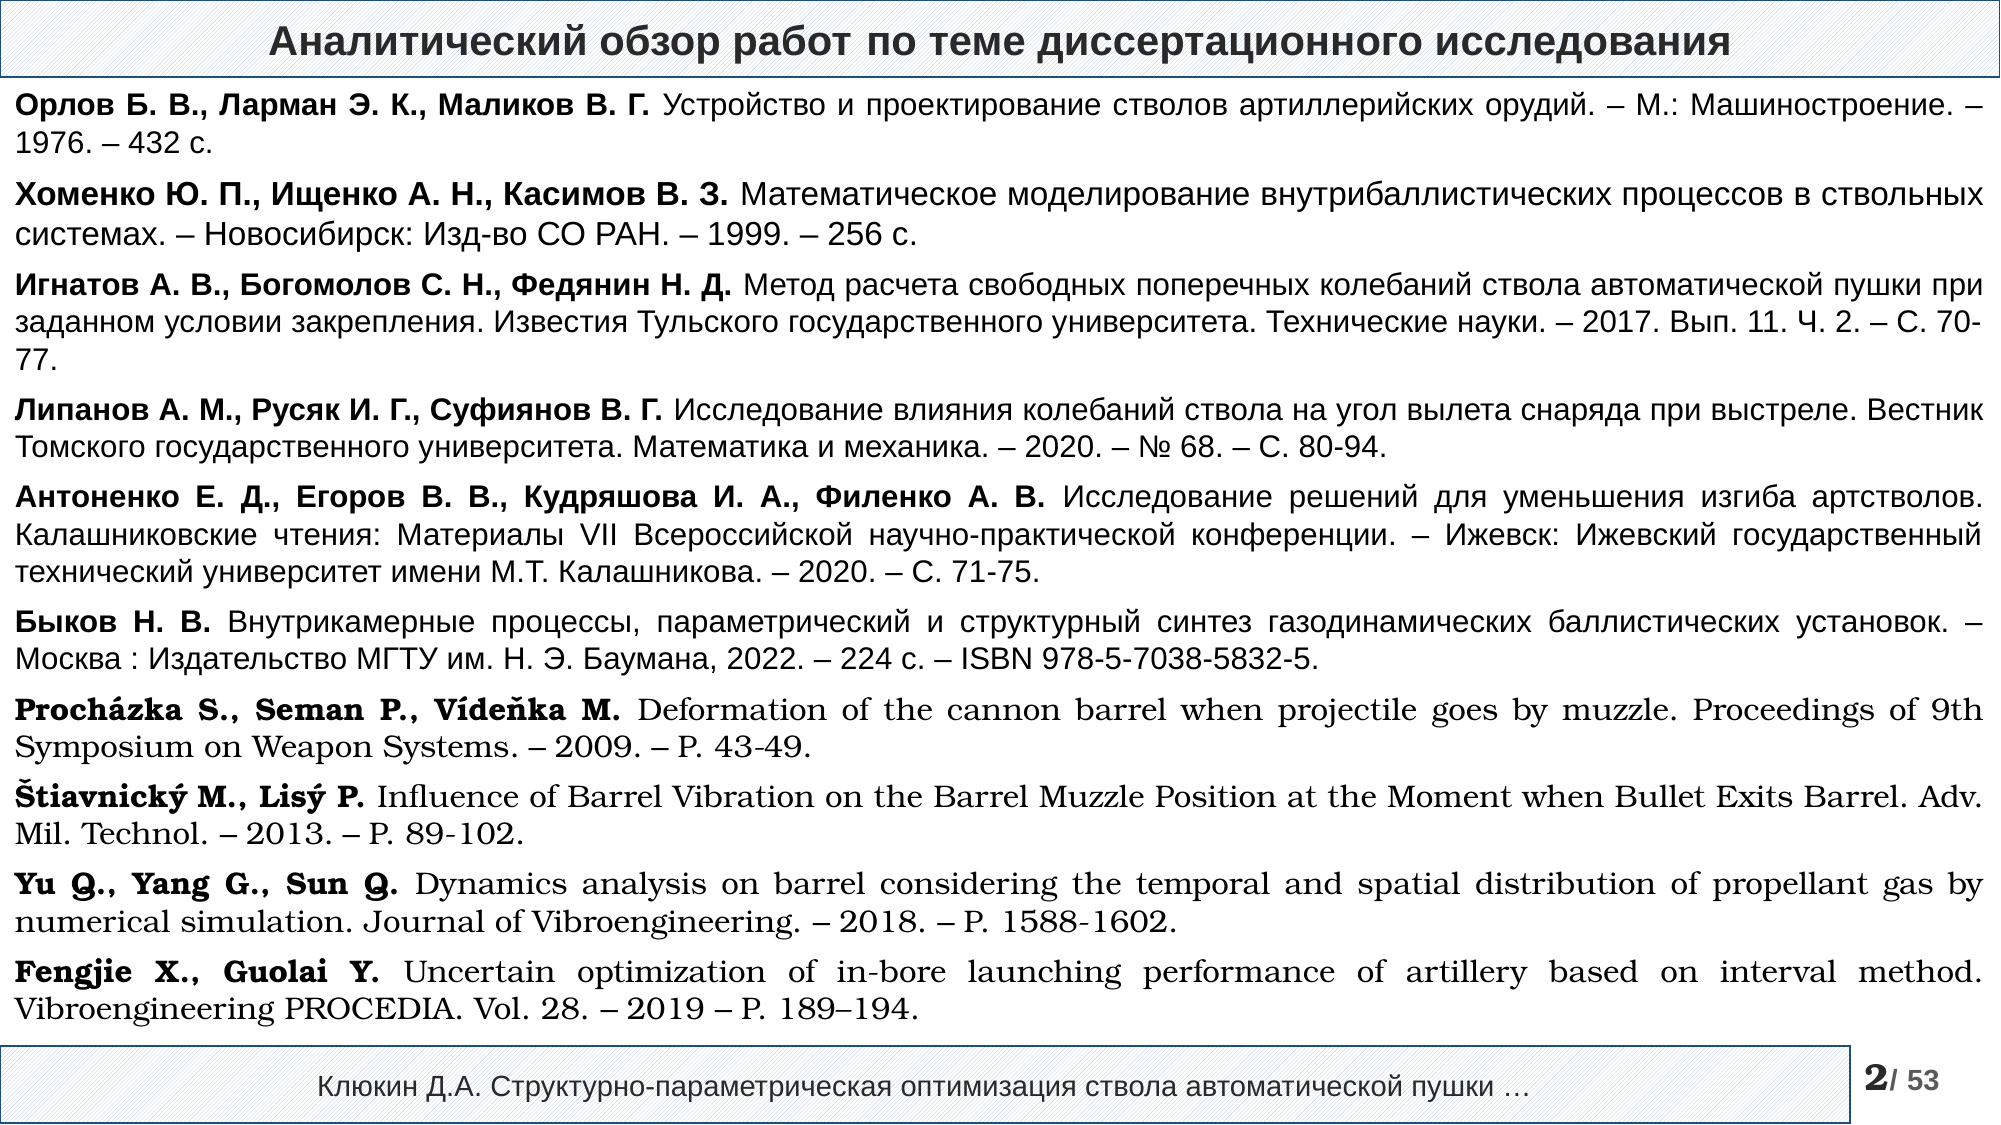

Аналитический обзор работ по теме диссертационного исследования
Орлов Б. В., Ларман Э. К., Маликов В. Г. Устройство и проектирование стволов артиллерийских орудий. – М.: Машиностроение. – 1976. – 432 с.
Хоменко Ю. П., Ищенко А. Н., Касимов В. З. Математическое моделирование внутрибаллистических процессов в ствольных системах. – Новосибирск: Изд-во СО РАН. – 1999. – 256 с.
Игнатов А. В., Богомолов С. Н., Федянин Н. Д. Метод расчета свободных поперечных колебаний ствола автоматической пушки при заданном условии закрепления. Известия Тульского государственного университета. Технические науки. – 2017. Вып. 11. Ч. 2. – С. 70-77.
Липанов А. М., Русяк И. Г., Суфиянов В. Г. Исследование влияния колебаний ствола на угол вылета снаряда при выстреле. Вестник Томского государственного университета. Математика и механика. – 2020. – № 68. – С. 80-94.
Антоненко Е. Д., Егоров В. В., Кудряшова И. А., Филенко А. В. Исследование решений для уменьшения изгиба артстволов. Калашниковские чтения: Материалы VII Всероссийской научно-практической конференции. – Ижевск: Ижевский государственный технический университет имени М.Т. Калашникова. – 2020. – С. 71-75.
Быков Н. В. Внутрикамерные процессы, параметрический и структурный синтез газодинамических баллистических установок. – Москва : Издательство МГТУ им. Н. Э. Баумана, 2022. – 224 с. – ISBN 978-5-7038-5832-5.
Procházka S., Seman P., Vídeňka M. Deformation of the cannon barrel when projectile goes by muzzle. Proceedings of 9th Symposium on Weapon Systems. – 2009. – P. 43-49.
Štiavnický M., Lisý P. Influence of Barrel Vibration on the Barrel Muzzle Position at the Moment when Bullet Exits Barrel. Adv. Mil. Technol. – 2013. – P. 89-102.
Yu Q., Yang G., Sun Q. Dynamics analysis on barrel considering the temporal and spatial distribution of propellant gas by numerical simulation. Journal of Vibroengineering. – 2018. – P. 1588-1602.
Fengjie X., Guolai Y. Uncertain optimization of in-bore launching performance of artillery based on interval method. Vibroengineering PROCEDIA. Vol. 28. – 2019 – P. 189–194.
Клюкин Д.А. Структурно-параметрическая оптимизация ствола автоматической пушки …
2/53